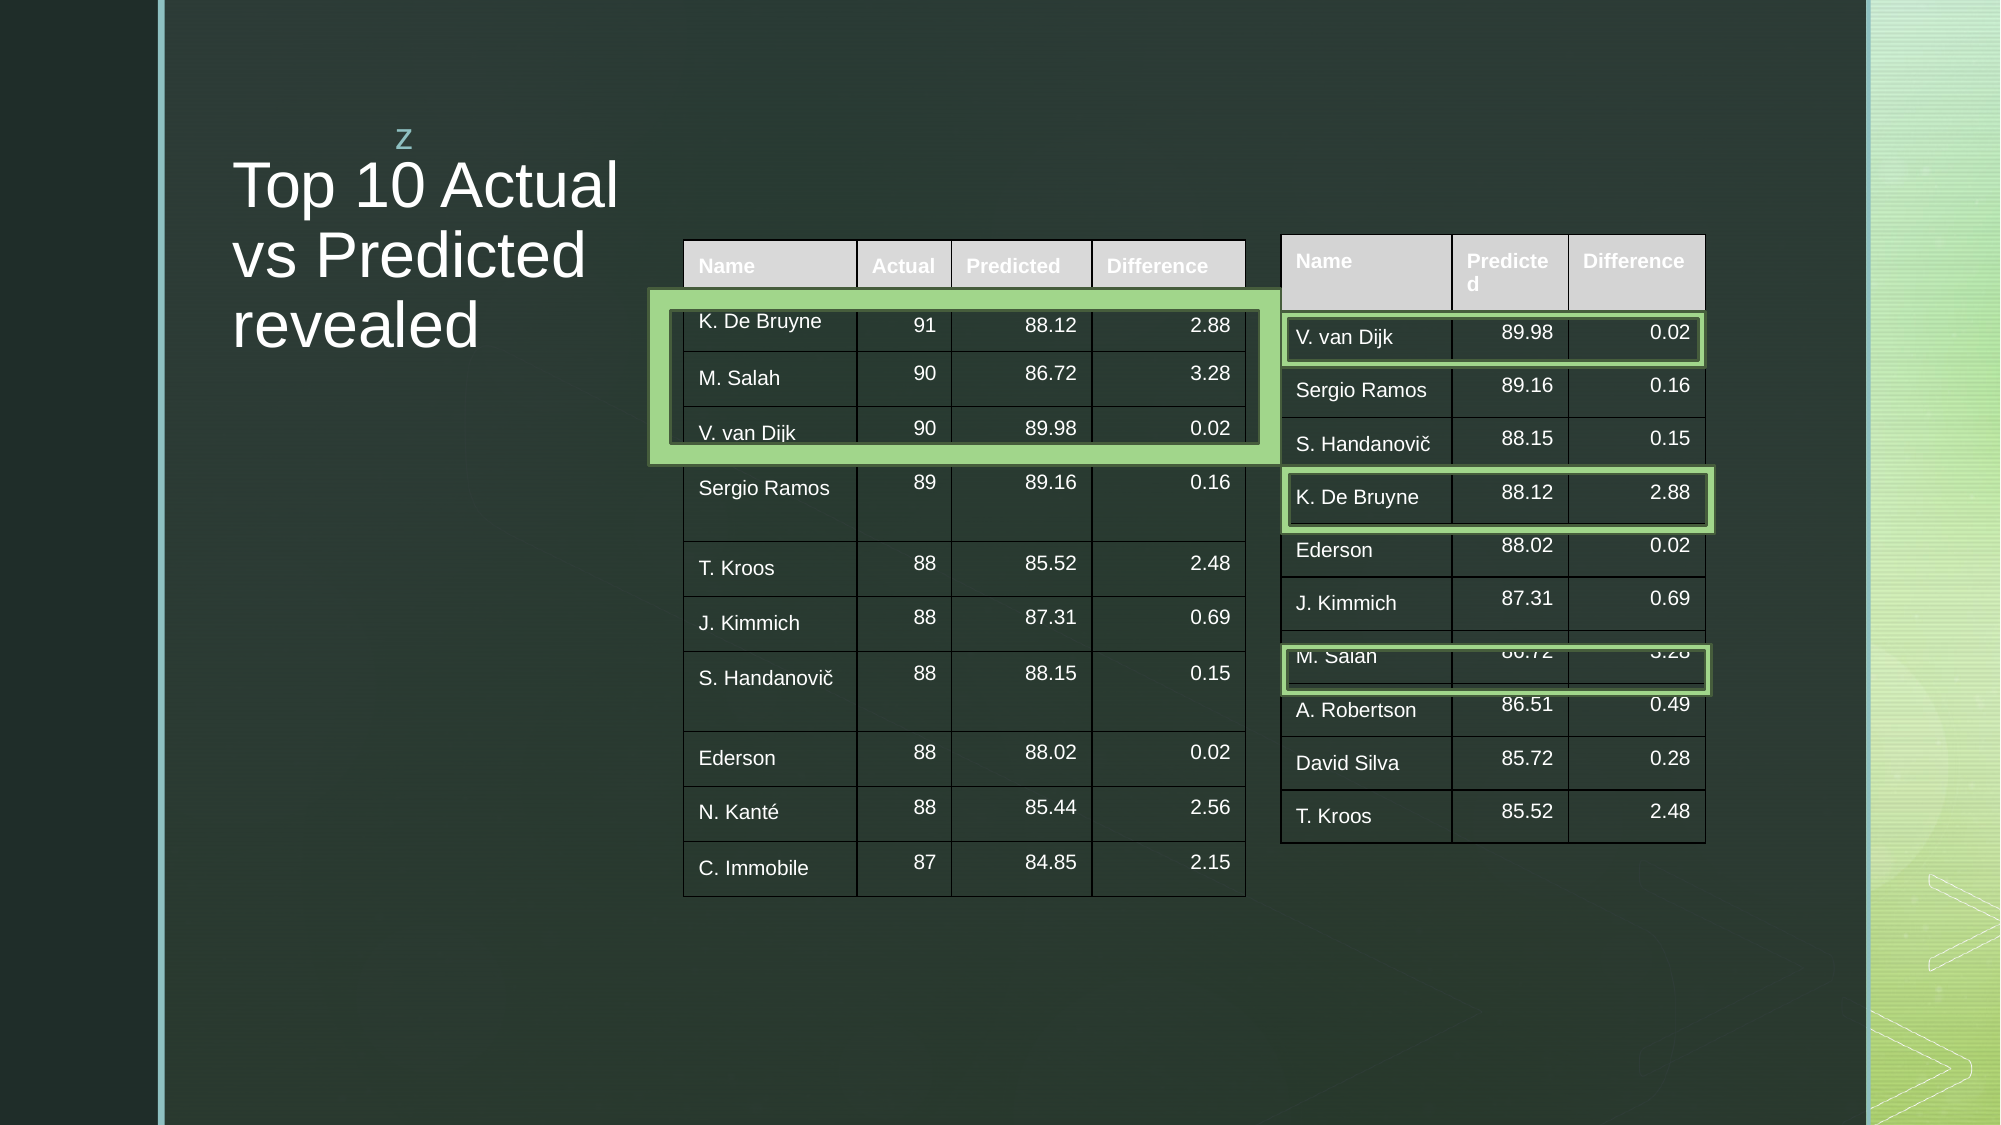

# Top 10 Actual vs Predicted revealed
| Name | Predicted | Difference |
| --- | --- | --- |
| V. van Dijk | 89.98 | 0.02 |
| Sergio Ramos | 89.16 | 0.16 |
| S. Handanovič | 88.15 | 0.15 |
| K. De Bruyne | 88.12 | 2.88 |
| Ederson | 88.02 | 0.02 |
| J. Kimmich | 87.31 | 0.69 |
| M. Salah | 86.72 | 3.28 |
| A. Robertson | 86.51 | 0.49 |
| David Silva | 85.72 | 0.28 |
| T. Kroos | 85.52 | 2.48 |
| Name | Actual | Predicted | Difference |
| --- | --- | --- | --- |
| K. De Bruyne | 91 | 88.12 | 2.88 |
| M. Salah | 90 | 86.72 | 3.28 |
| V. van Dijk | 90 | 89.98 | 0.02 |
| Sergio Ramos | 89 | 89.16 | 0.16 |
| T. Kroos | 88 | 85.52 | 2.48 |
| J. Kimmich | 88 | 87.31 | 0.69 |
| S. Handanovič | 88 | 88.15 | 0.15 |
| Ederson | 88 | 88.02 | 0.02 |
| N. Kanté | 88 | 85.44 | 2.56 |
| C. Immobile | 87 | 84.85 | 2.15 |